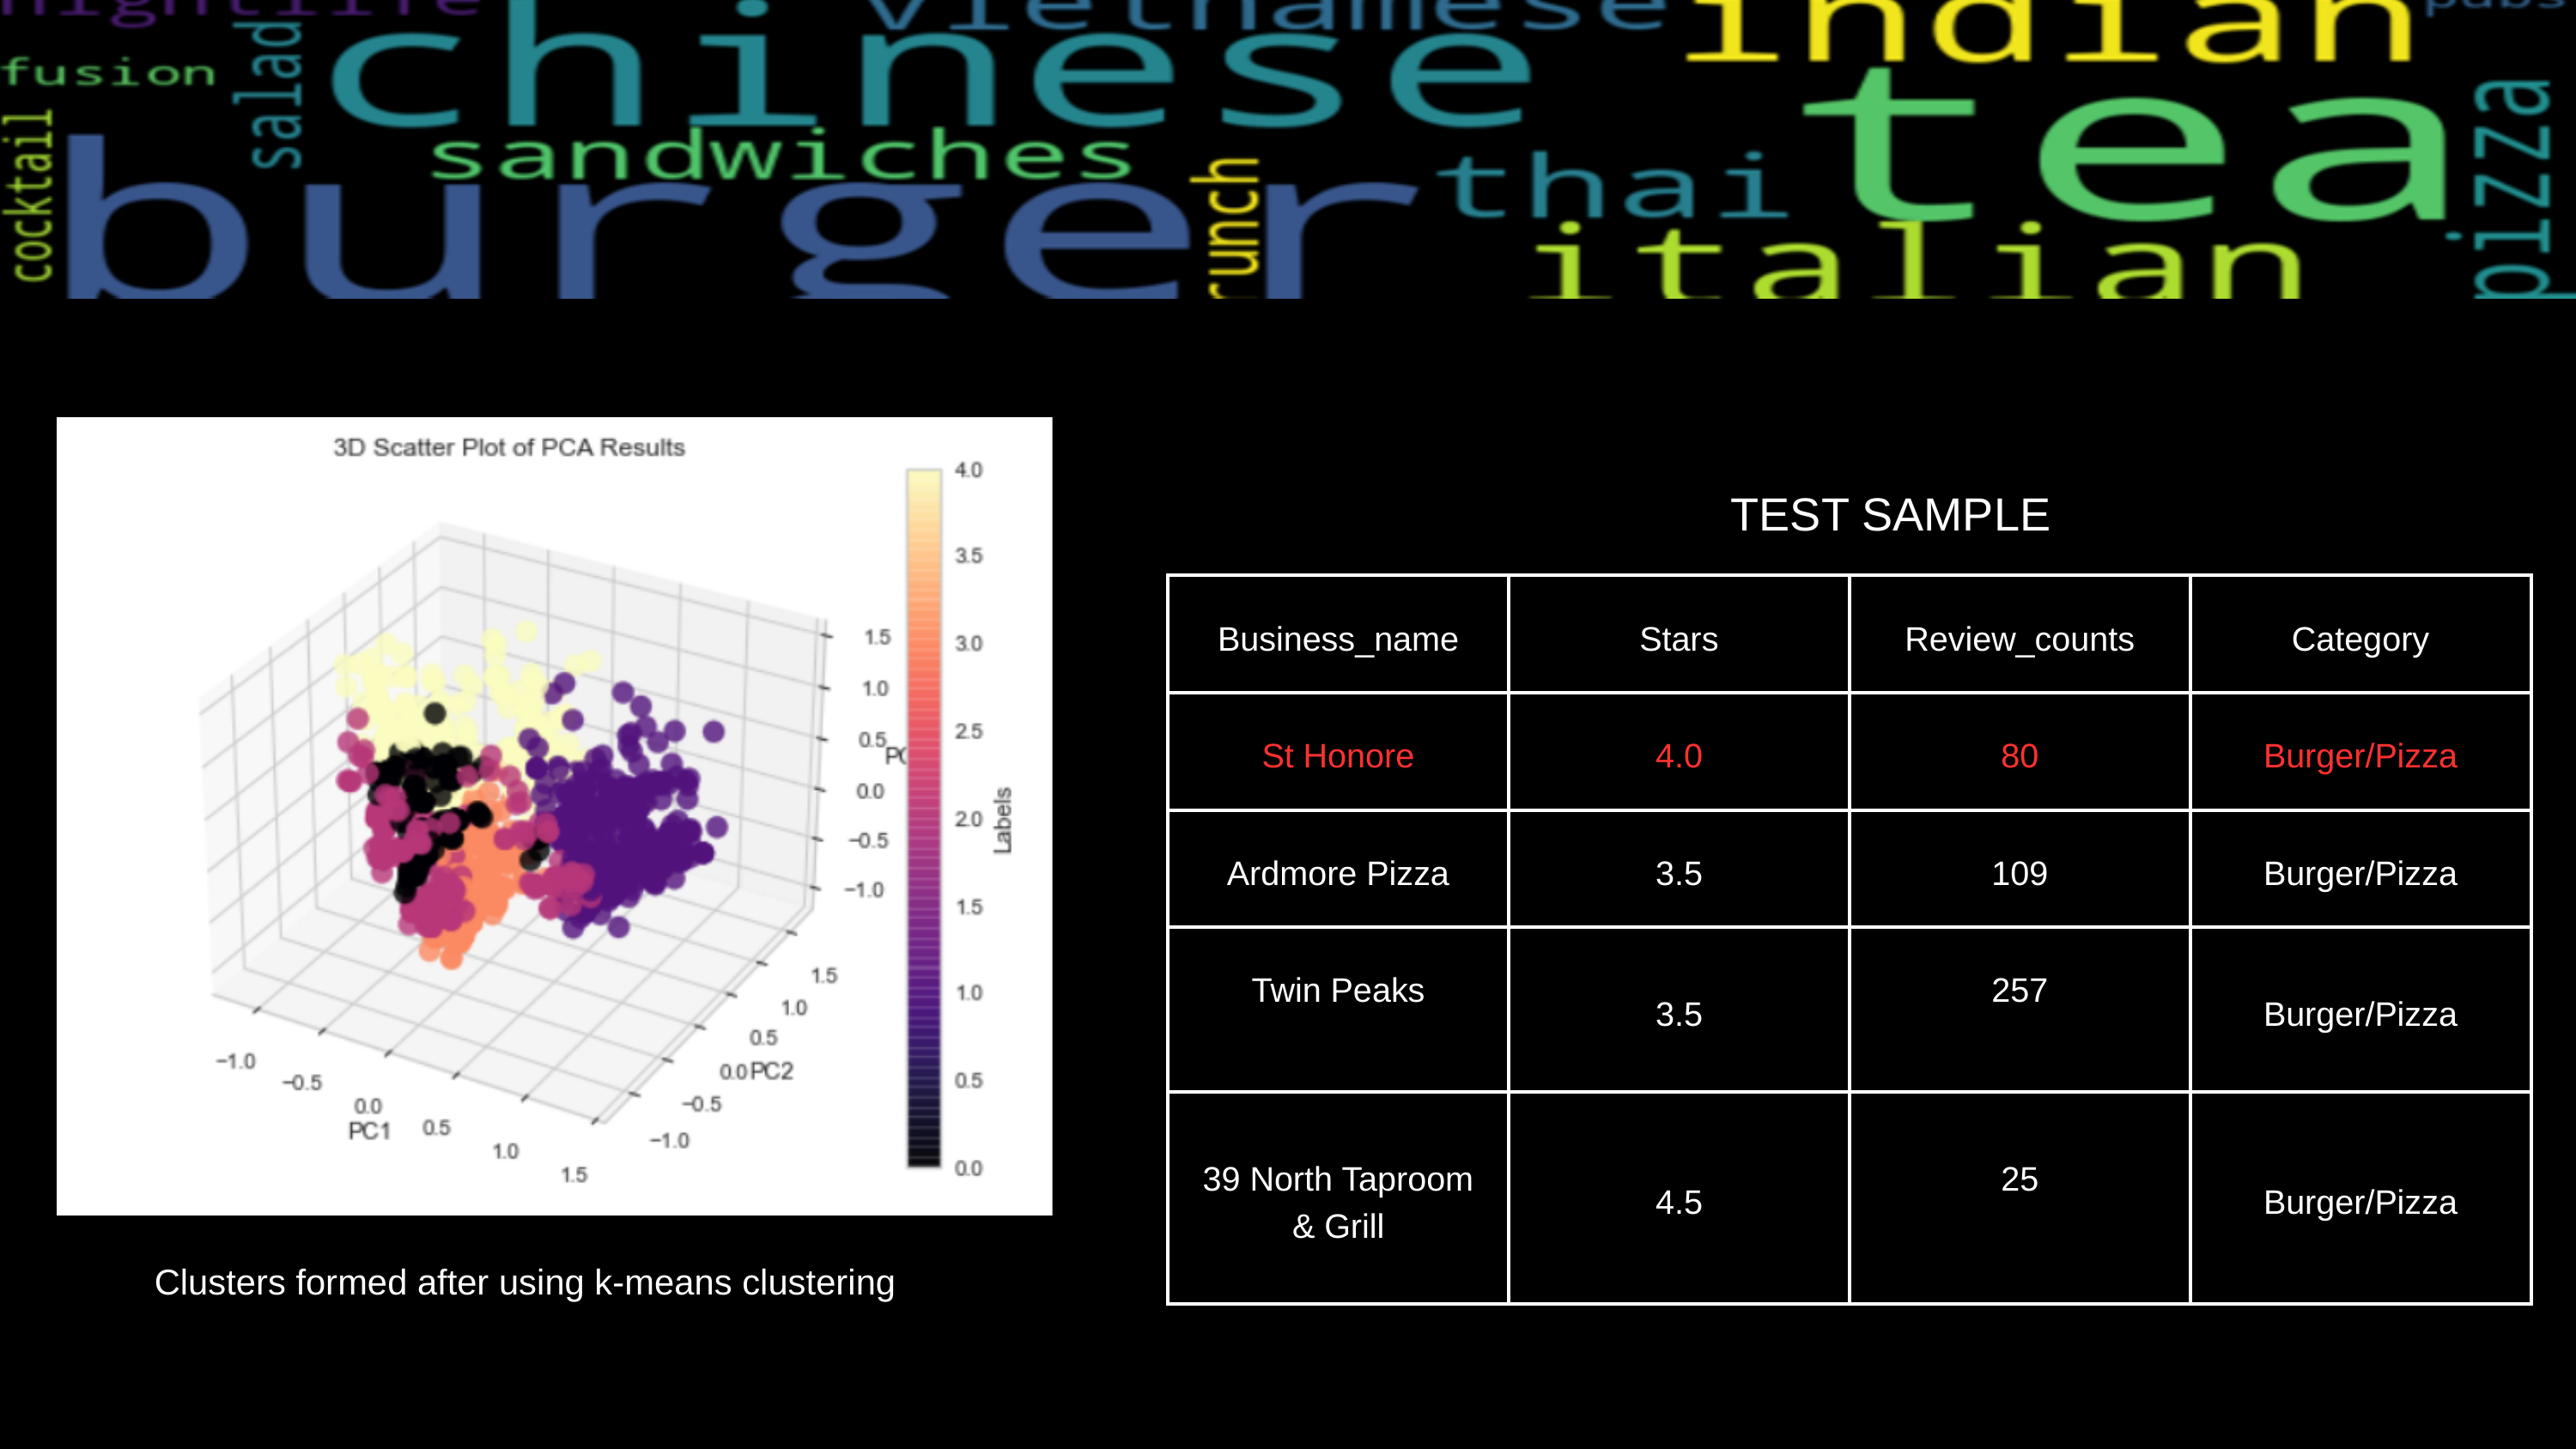

TEST SAMPLE
| Business\_name | Stars | Review\_counts | Category |
| --- | --- | --- | --- |
| St Honore | 4.0 | 80 | Burger/Pizza |
| Ardmore Pizza | 3.5 | 109 | Burger/Pizza |
| Twin Peaks | 3.5 | 257 | Burger/Pizza |
| 39 North Taproom & Grill | 4.5 | 25 | Burger/Pizza |
Clusters formed after using k-means clustering